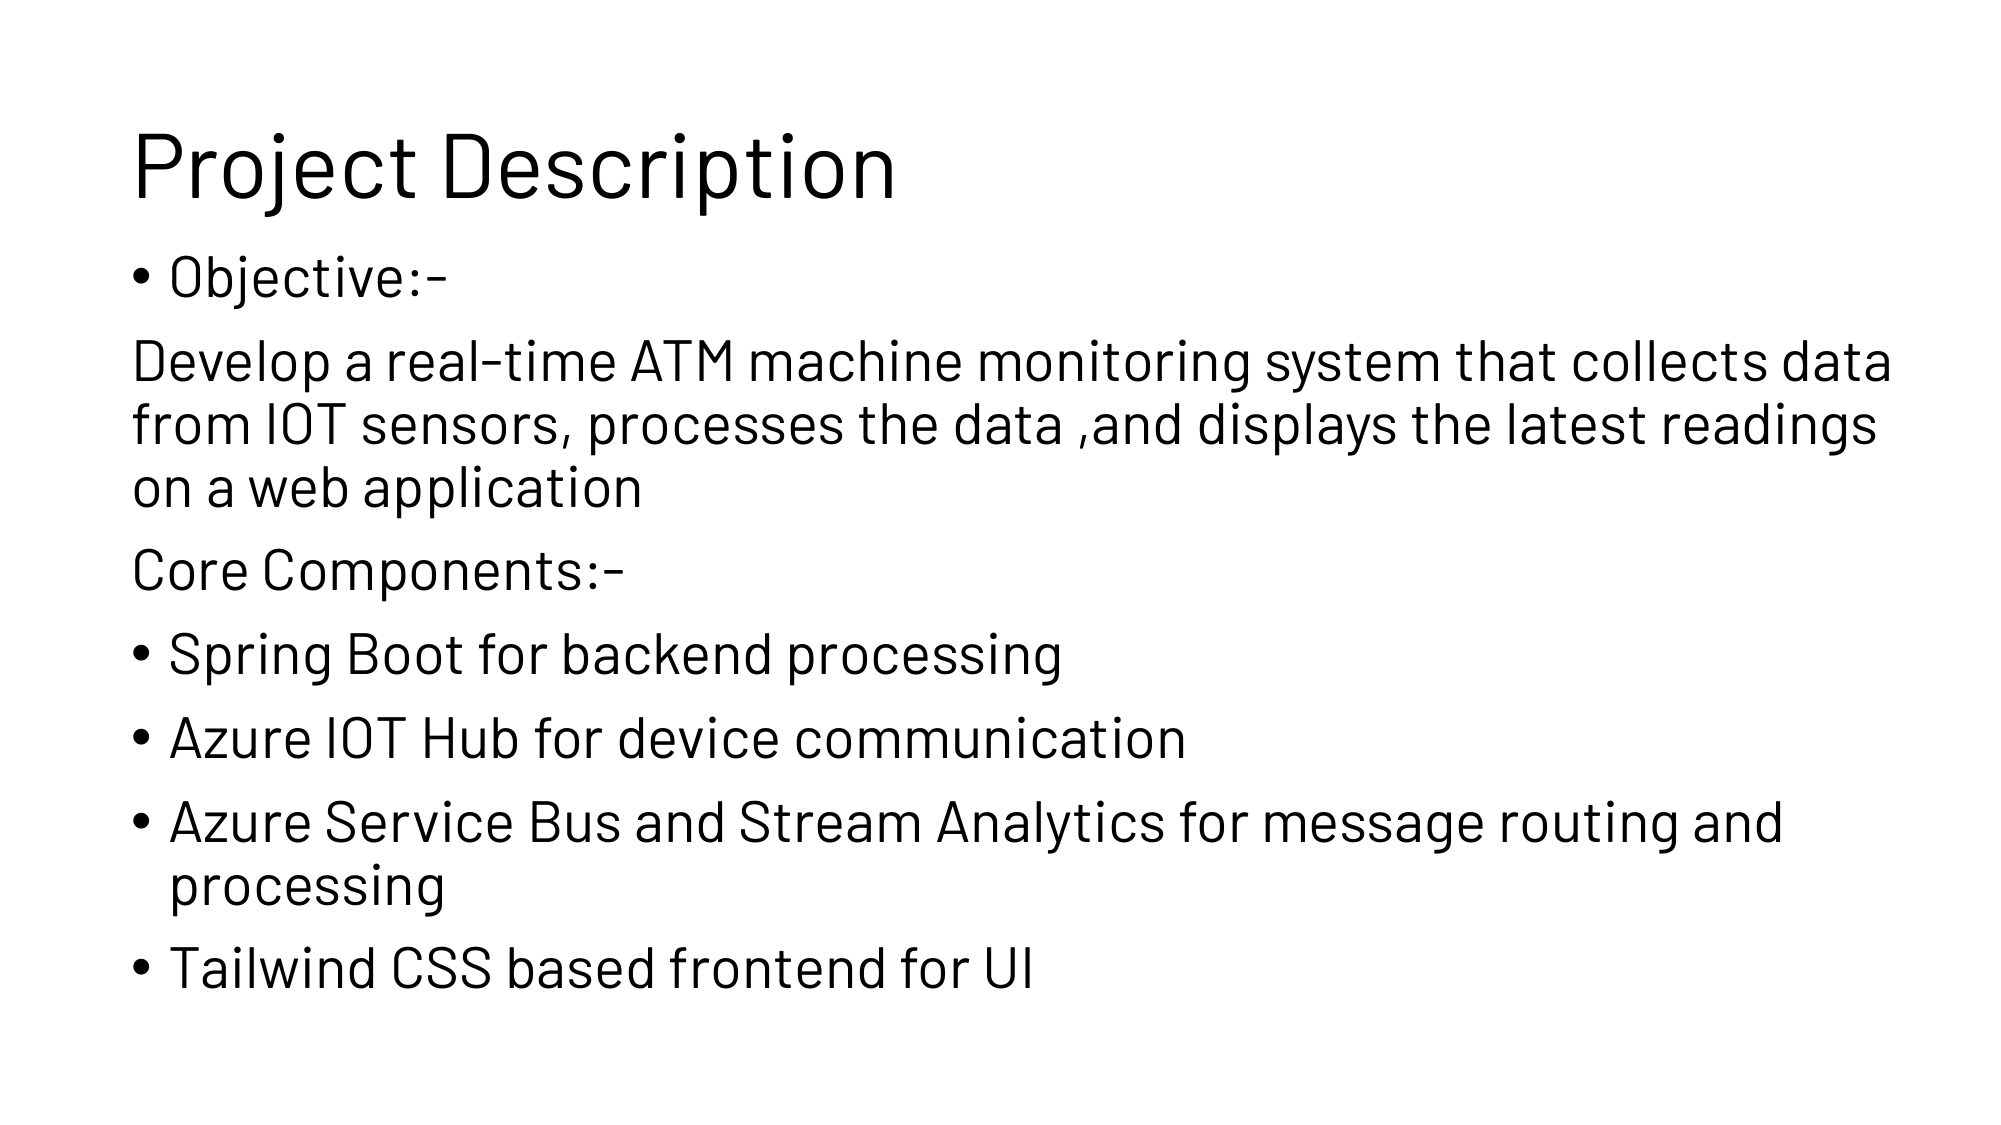

# Project Description
Objective:-
Develop a real-time ATM machine monitoring system that collects data from IOT sensors, processes the data ,and displays the latest readings on a web application
Core Components:-
Spring Boot for backend processing
Azure IOT Hub for device communication
Azure Service Bus and Stream Analytics for message routing and processing
Tailwind CSS based frontend for UI